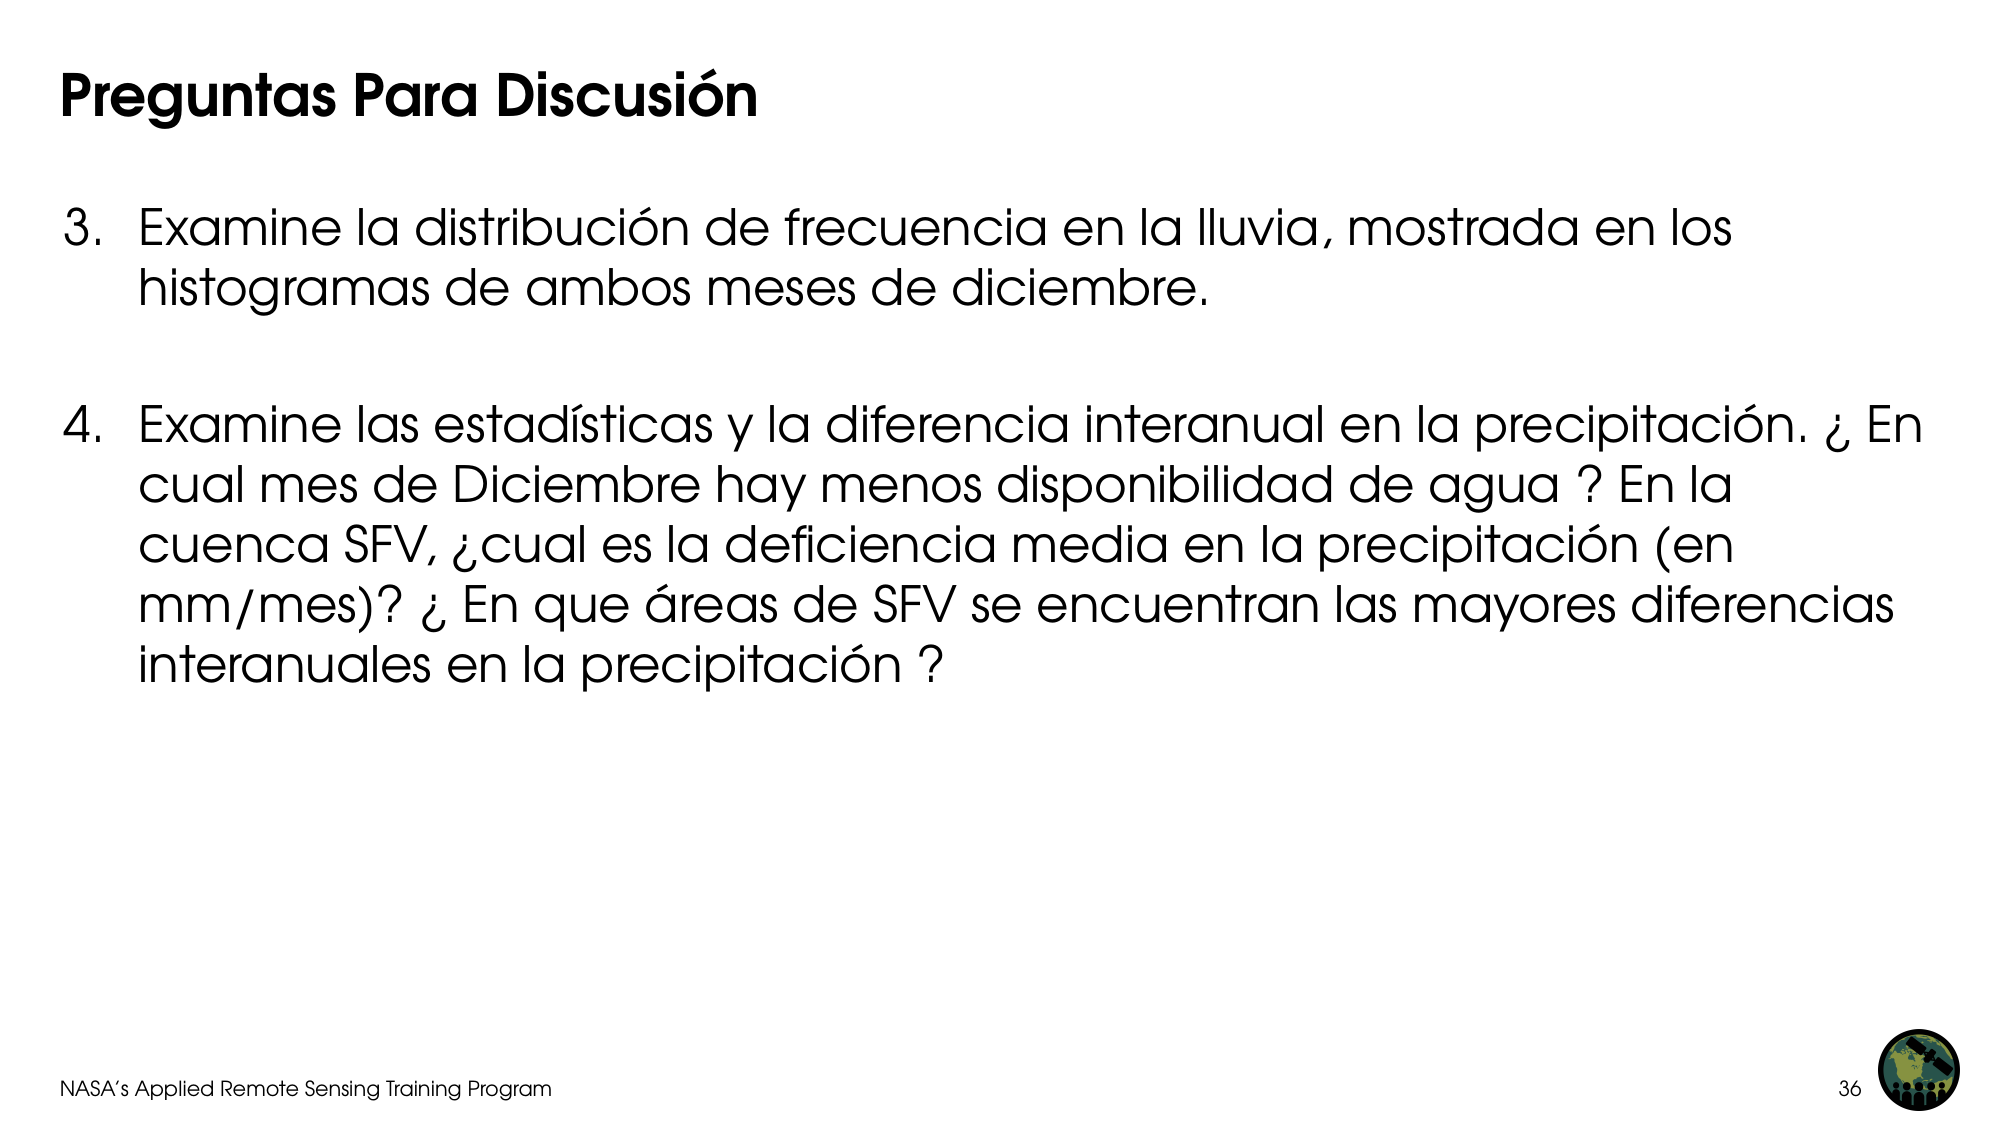

# Preguntas Para Discusión
Examine la distribución de frecuencia en la lluvia, mostrada en los histogramas de ambos meses de diciembre.
Examine las estadísticas y la diferencia interanual en la precipitación. ¿ En cual mes de Diciembre hay menos disponibilidad de agua ? En la cuenca SFV, ¿cual es la deficiencia media en la precipitación (en mm/mes)? ¿ En que áreas de SFV se encuentran las mayores diferencias interanuales en la precipitación ?